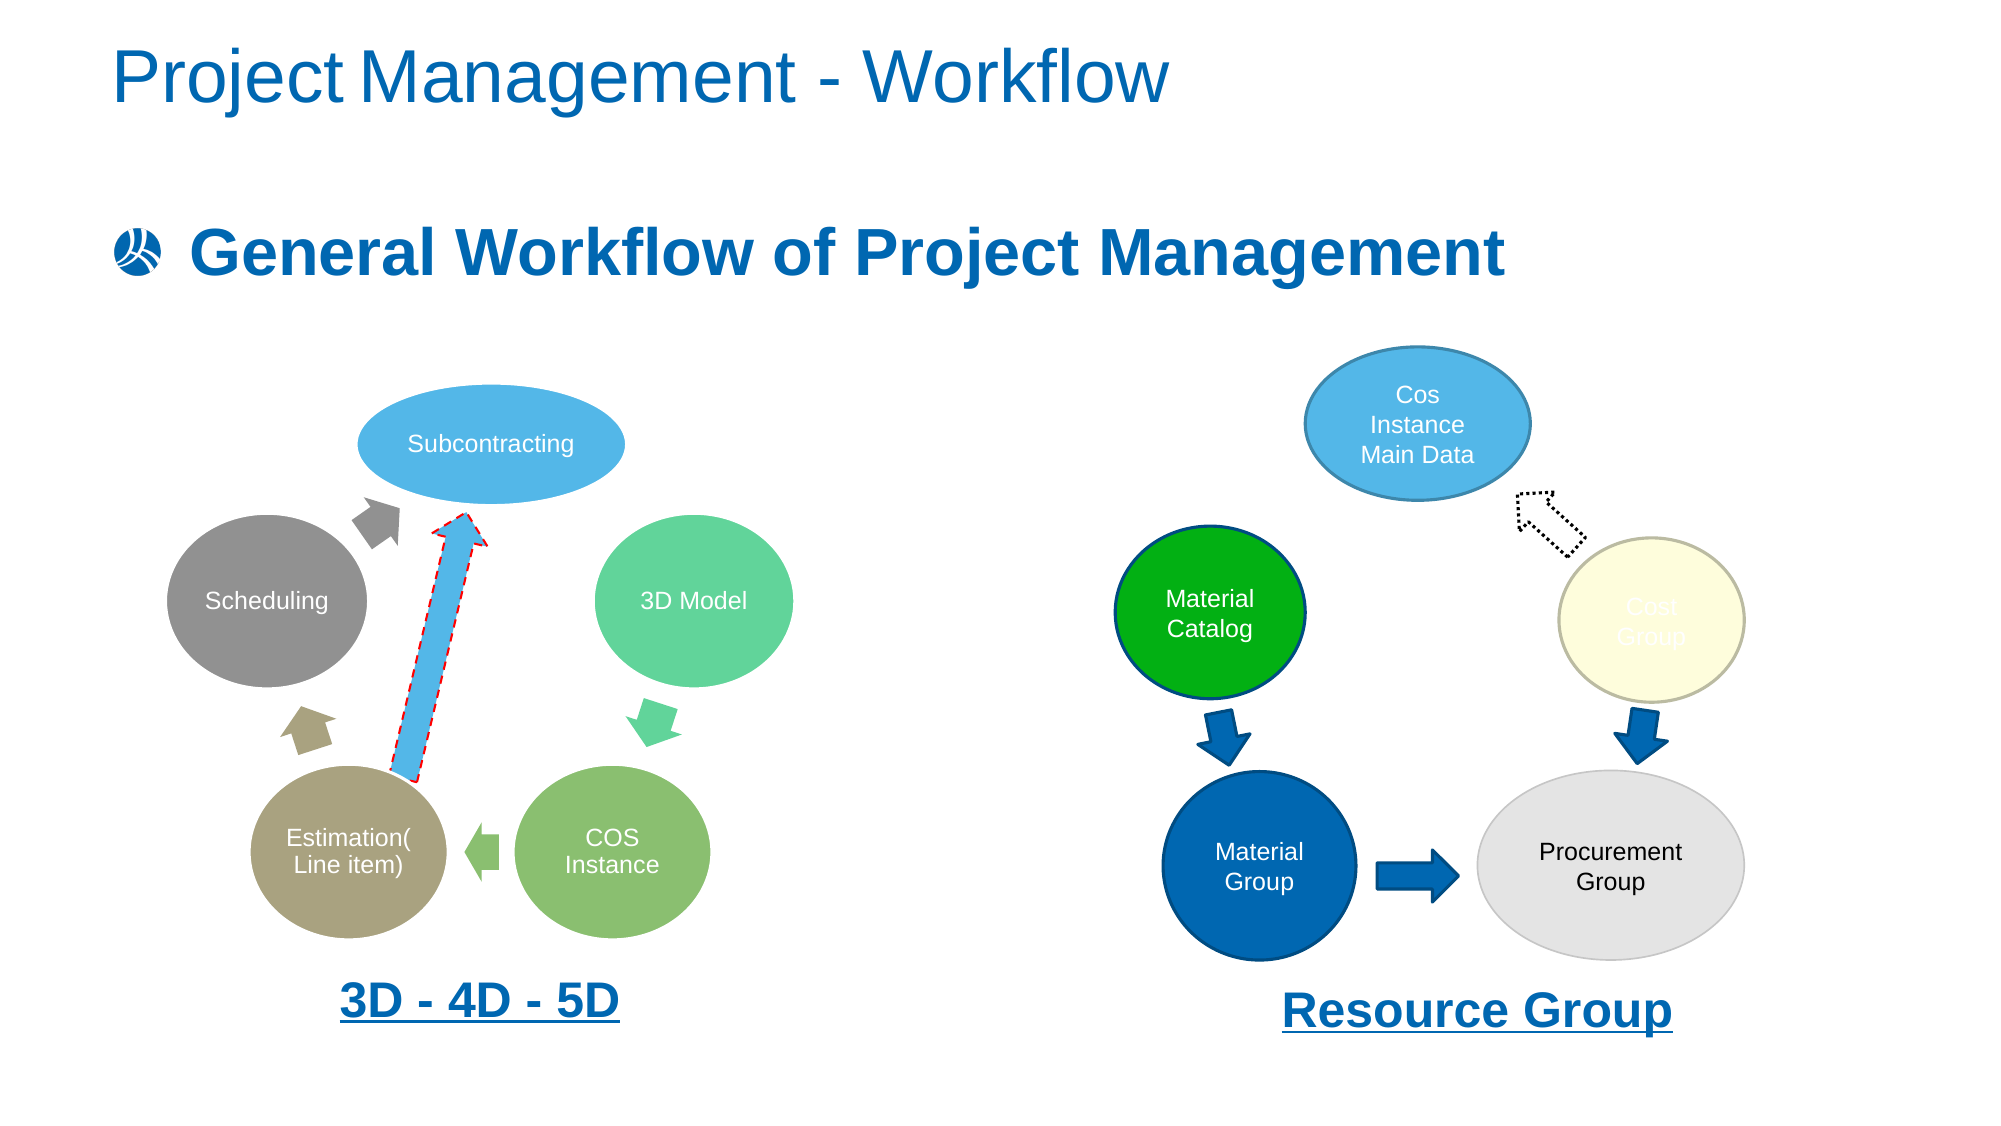

Project Management - Workflow
General Workflow of Project Management

Cos Instance Main Data
Subcontracting

3D Model

COS Instance

Estimation(Line item)

Scheduling

Material Catalog
Cost Group

Procurement Group
Material Group

3D - 4D - 5D
Resource Group